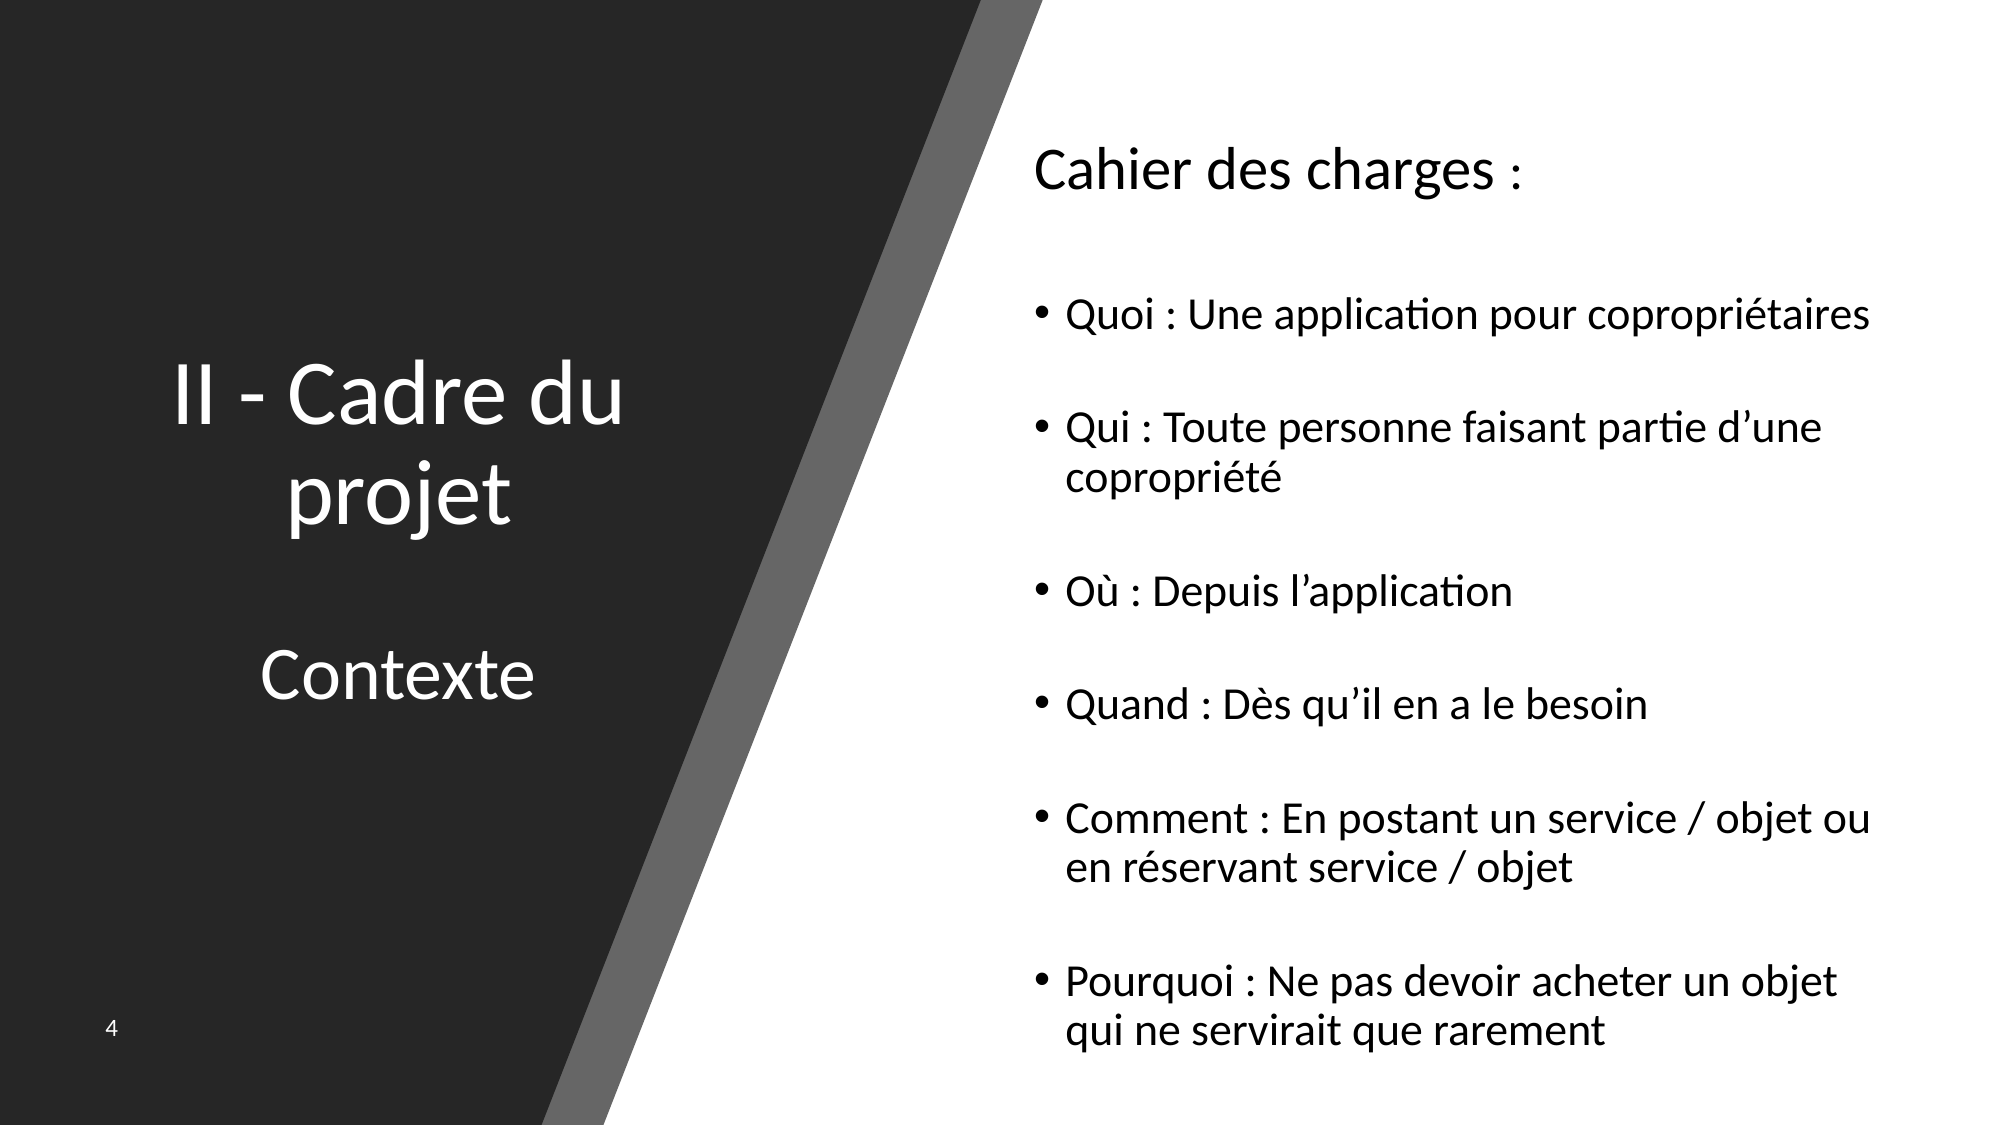

Cahier des charges :

Quoi : Une application pour copropriétaires
Qui : Toute personne faisant partie d’une copropriété
Où : Depuis l’application
Quand : Dès qu’il en a le besoin
Comment : En postant un service / objet ou en réservant service / objet
Pourquoi : Ne pas devoir acheter un objet qui ne servirait que rarement

# II - Cadre du projet Contexte
4